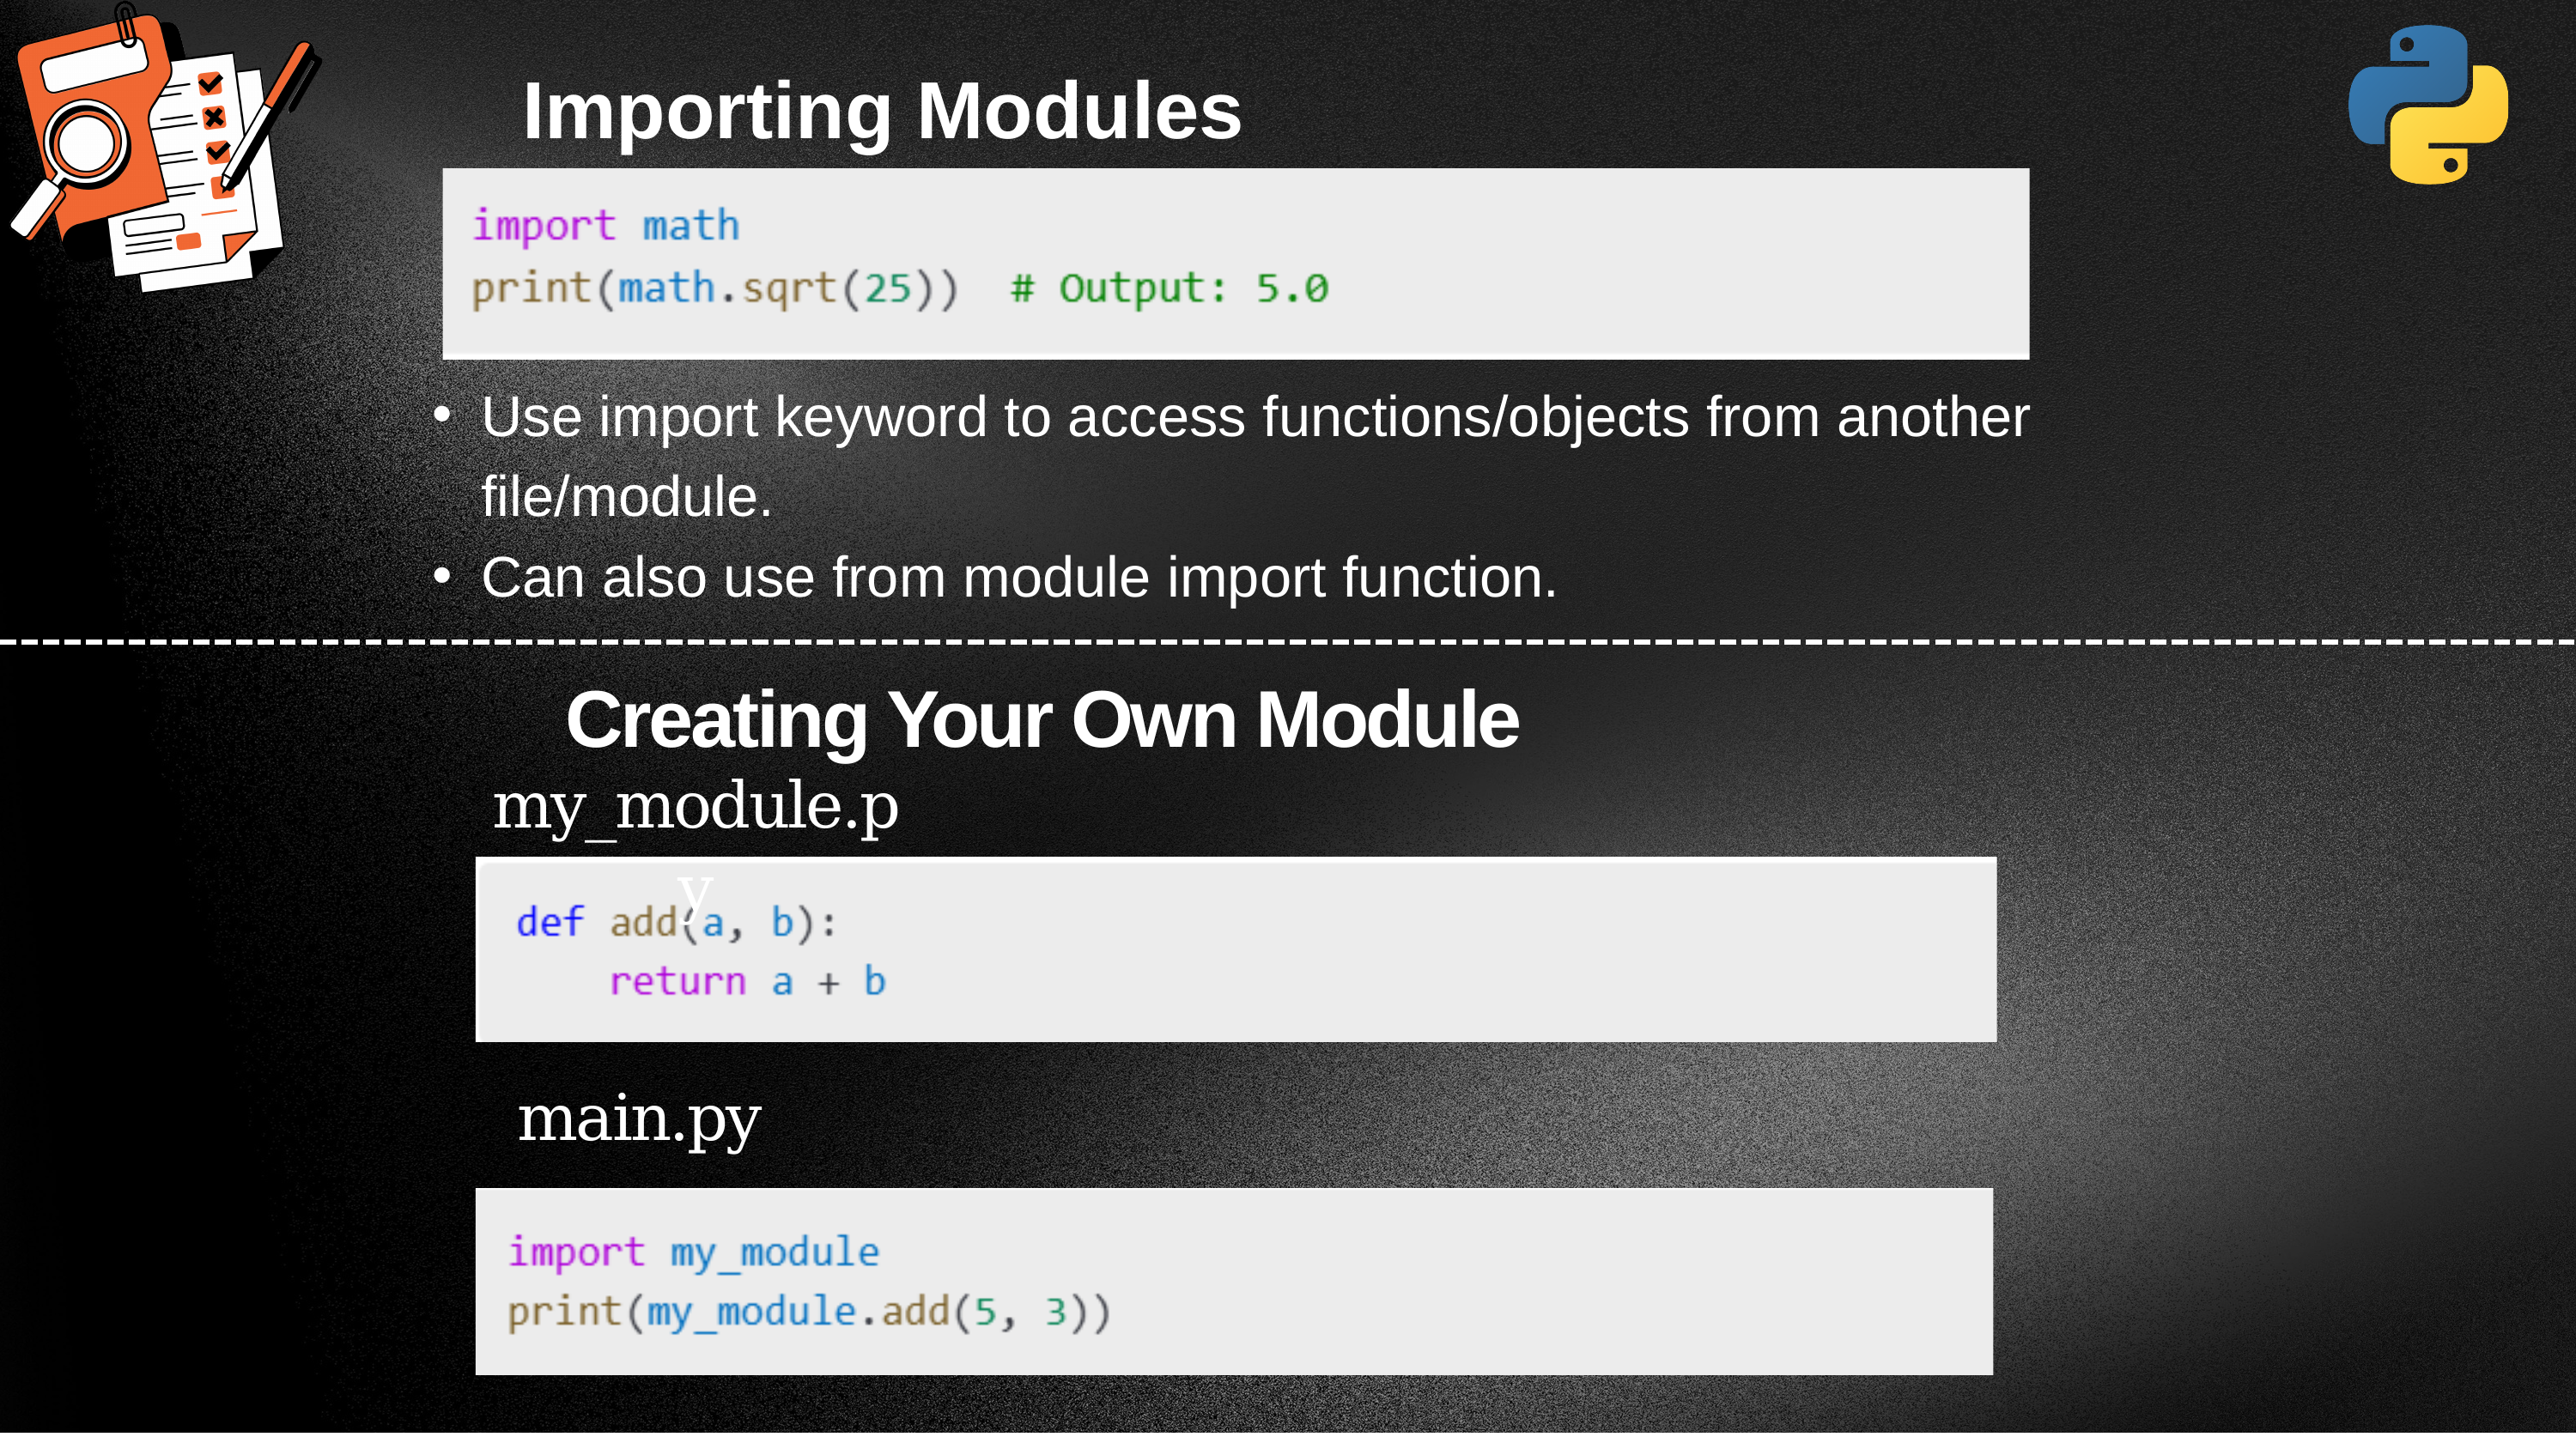

Importing Modules

Use import keyword to access functions/objects from another file/module.
Can also use from module import function.

Creating Your Own Module
my_module.py

main.py